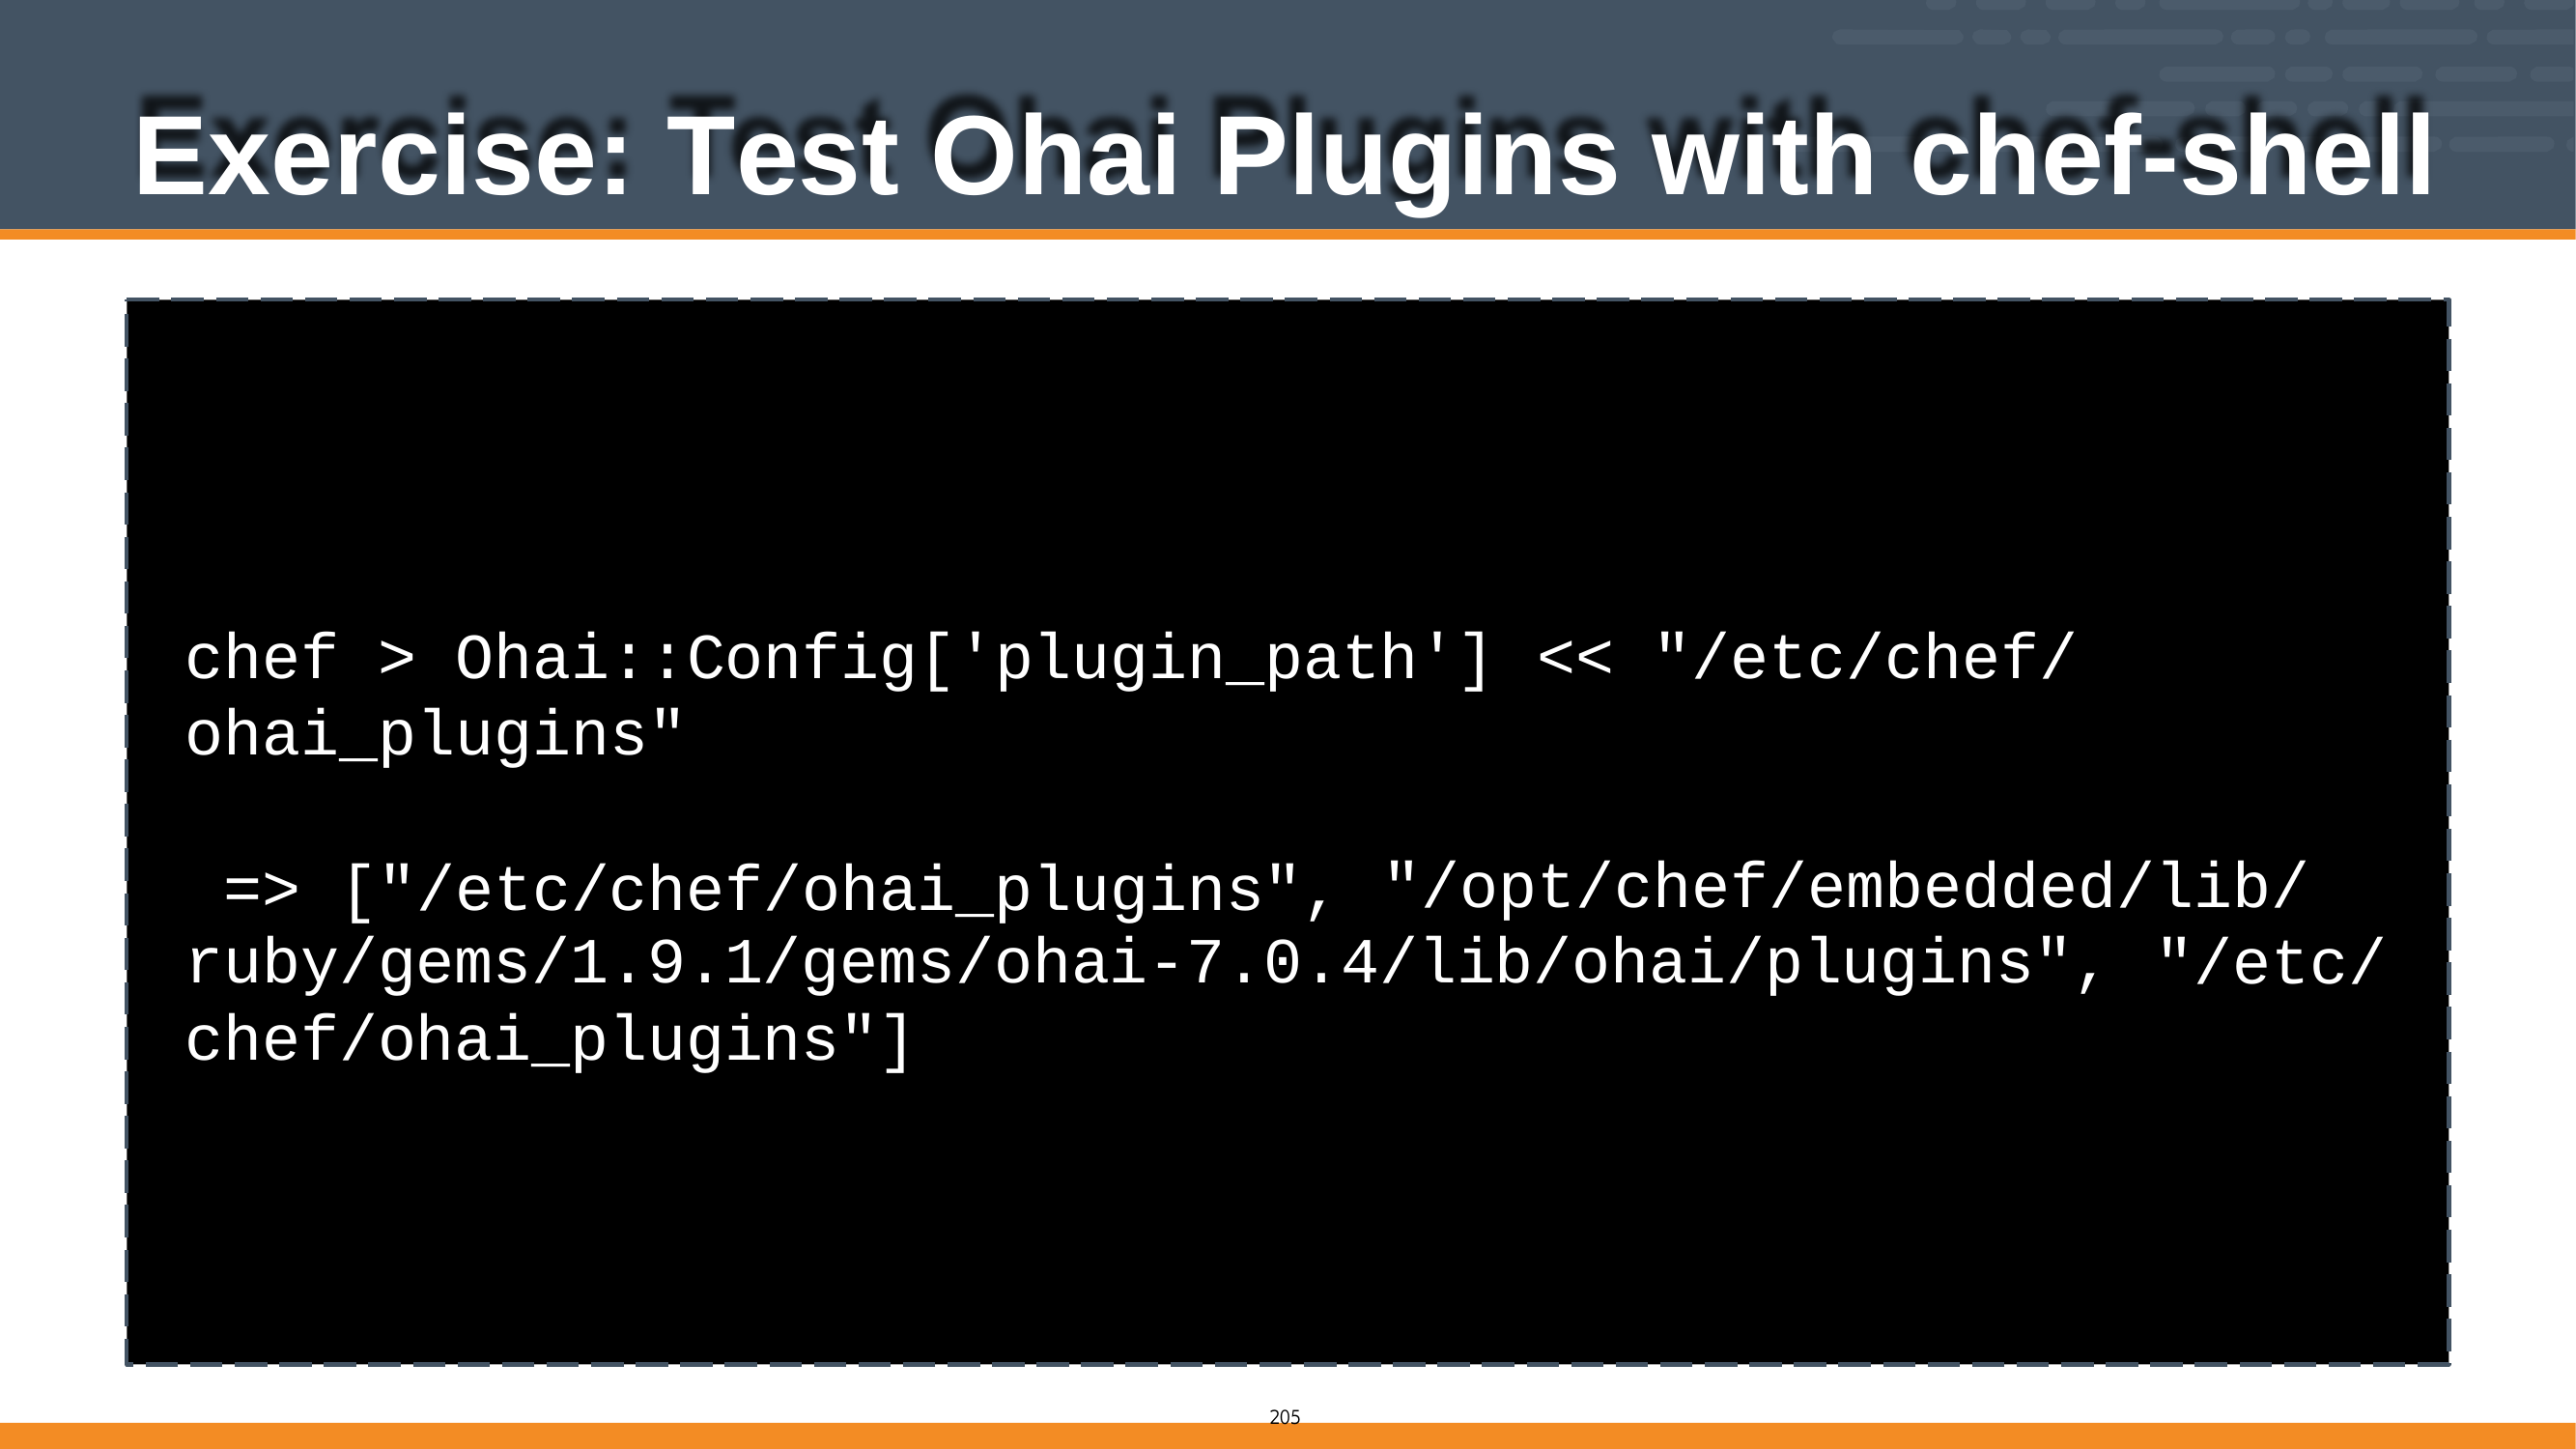

# Exercise: Test Ohai Plugins with chef-shell

chef >
Ohai::Config['plugin_path']
<< "/etc/chef/
ohai_plugins"

=> ["/etc/chef/ohai_plugins",
"/opt/chef/embedded/lib/
ruby/gems/1.9.1/gems/ohai-7.0.4/lib/ohai/plugins", chef/ohai_plugins"]
"/etc/
205